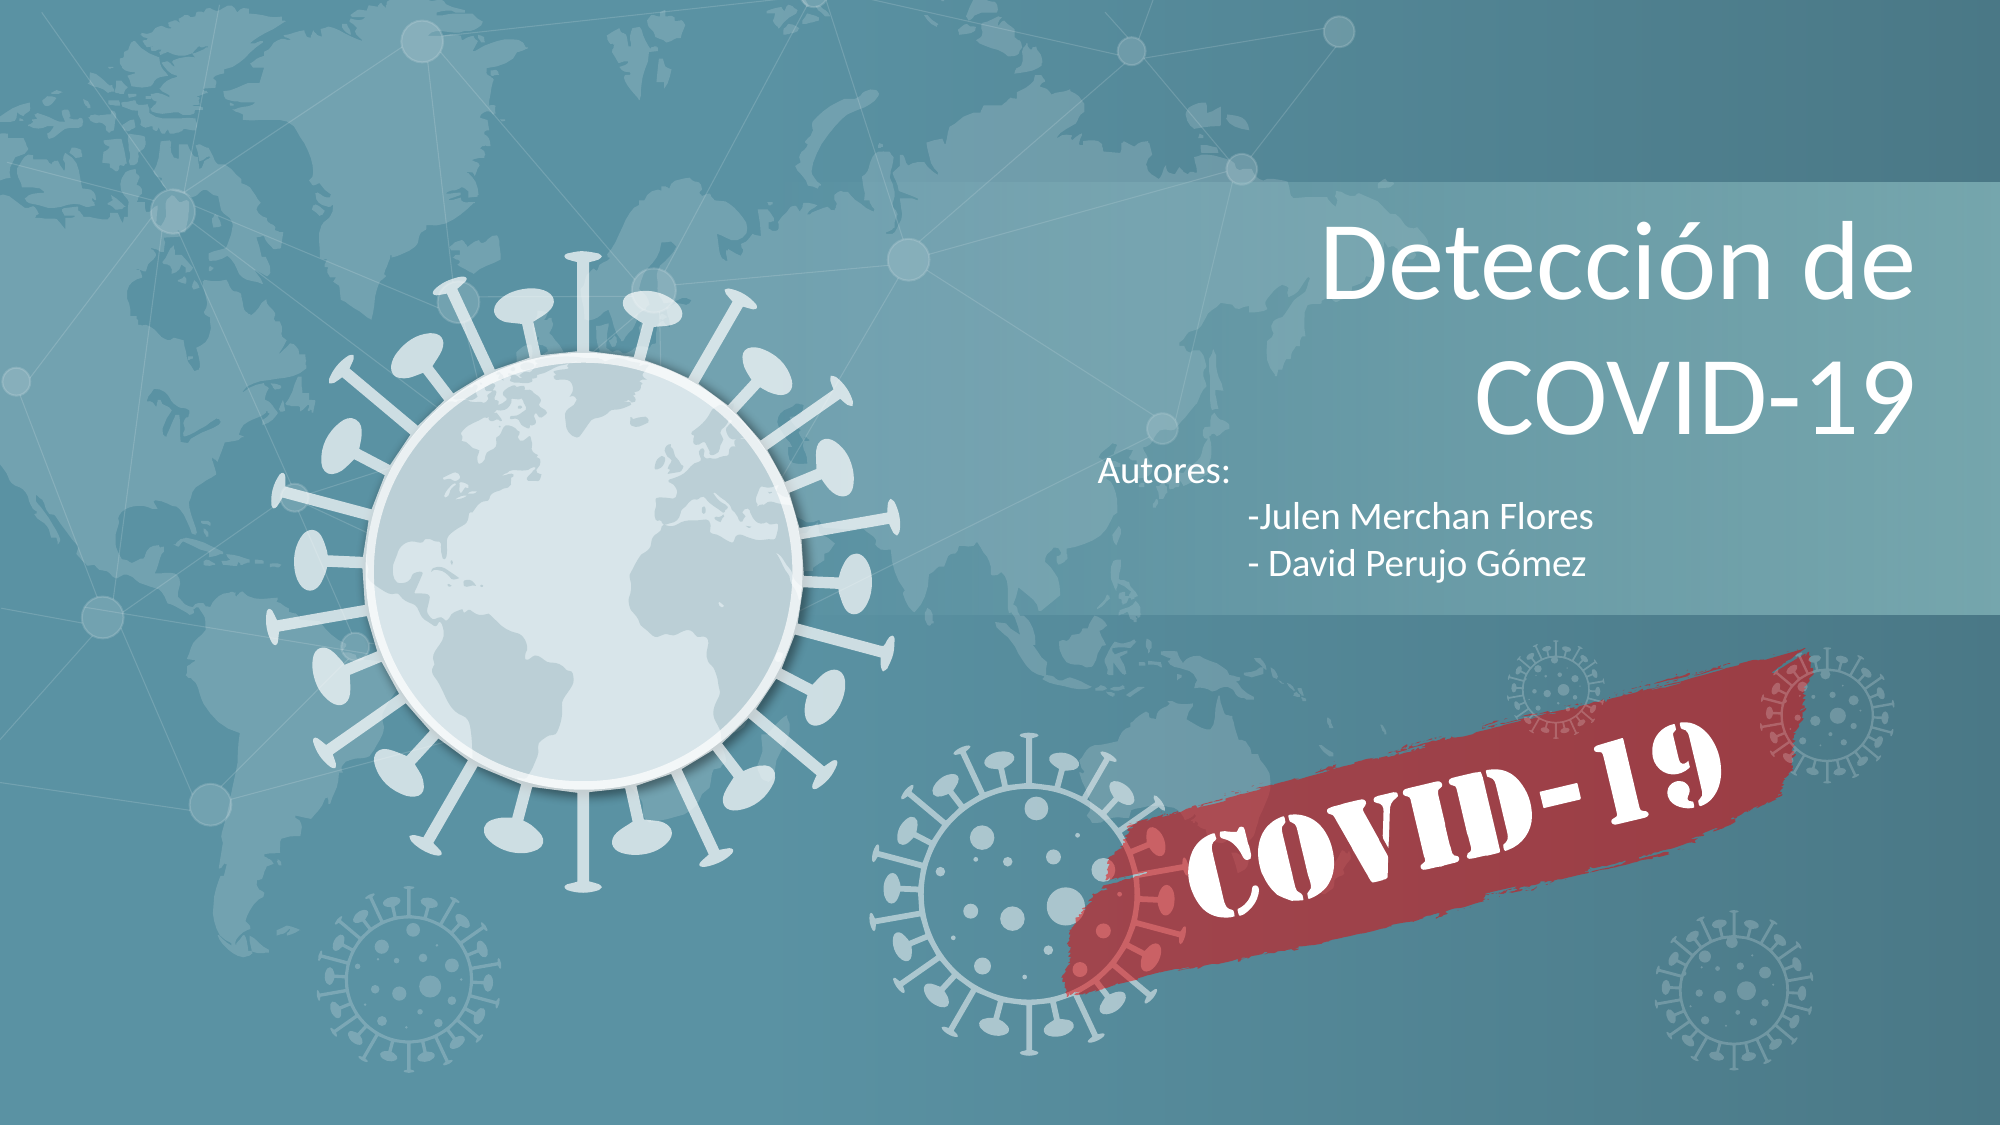

Detección de COVID-19

Autores:
-Julen Merchan Flores
- David Perujo Gómez